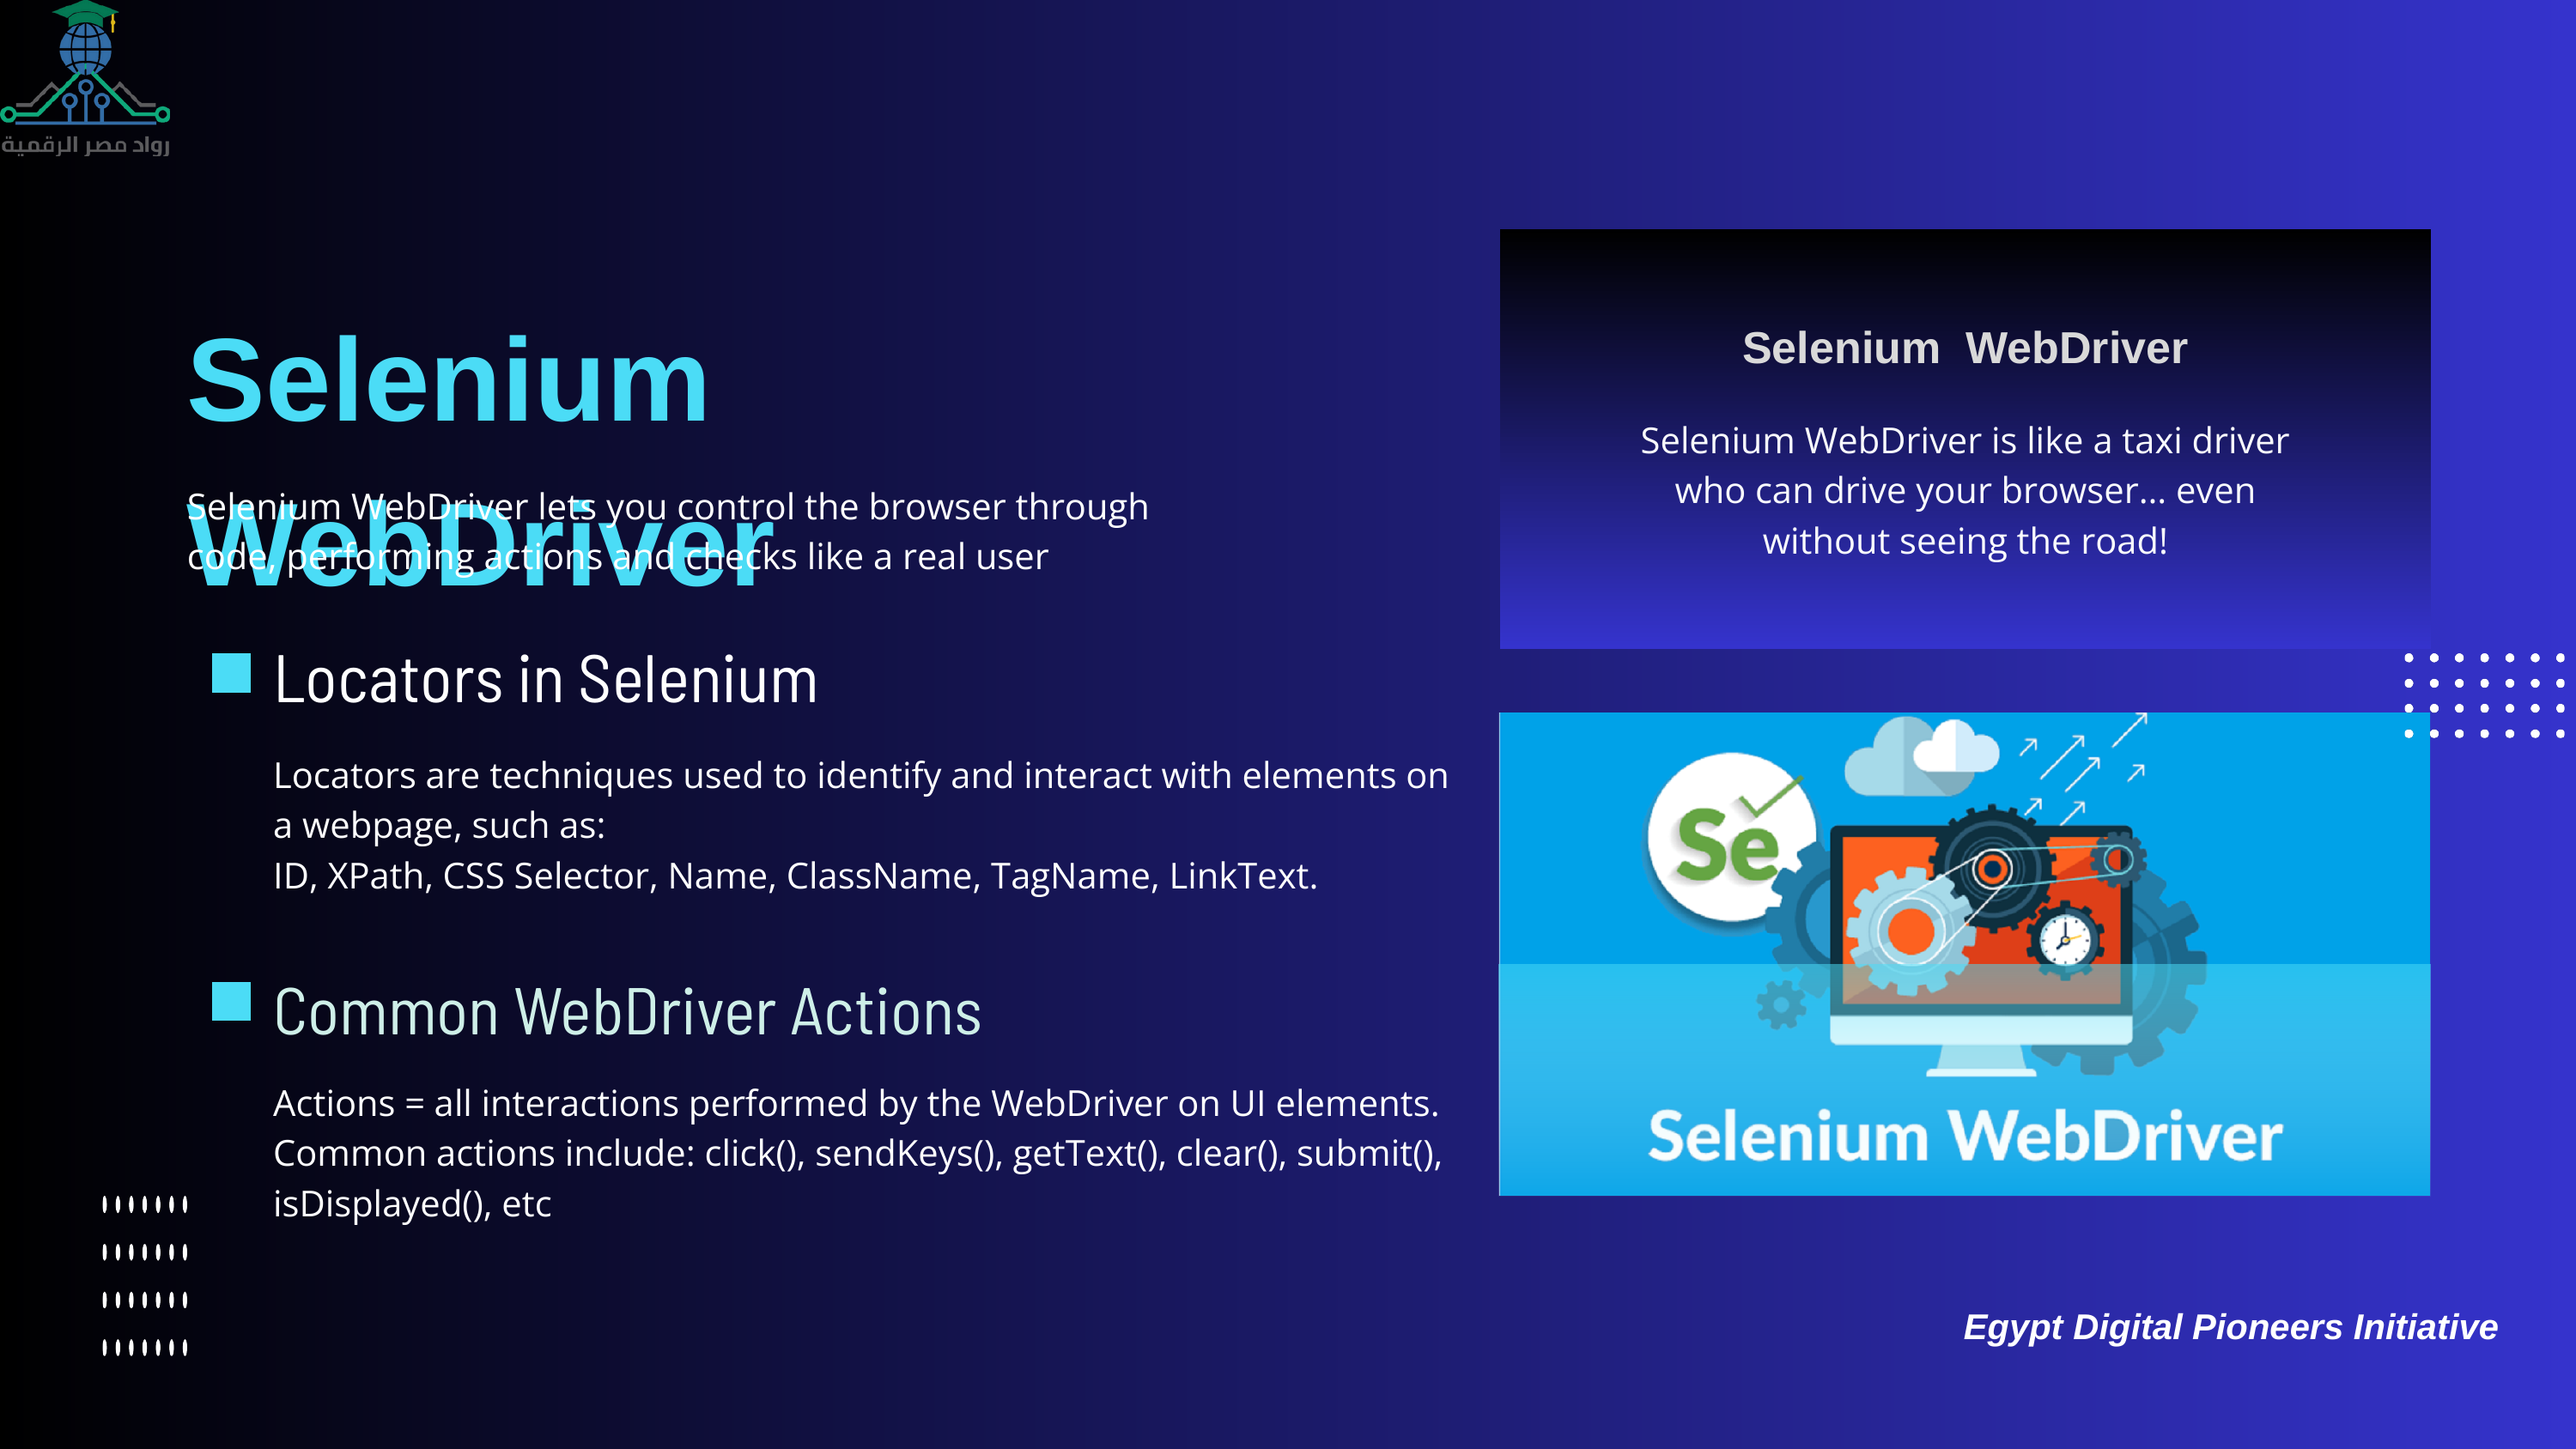

Selenium WebDriver
Selenium  WebDriver
Selenium WebDriver is like a taxi driver who can drive your browser… even without seeing the road!
Selenium WebDriver lets you control the browser through code, performing actions and checks like a real user
Locators in Selenium

Locators are techniques used to identify and interact with elements on a webpage, such as:
ID, XPath, CSS Selector, Name, ClassName, TagName, LinkText.
Common WebDriver Actions

Actions = all interactions performed by the WebDriver on UI elements.
Common actions include: click(), sendKeys(), getText(), clear(), submit(), isDisplayed(), etc

Egypt Digital Pioneers Initiative